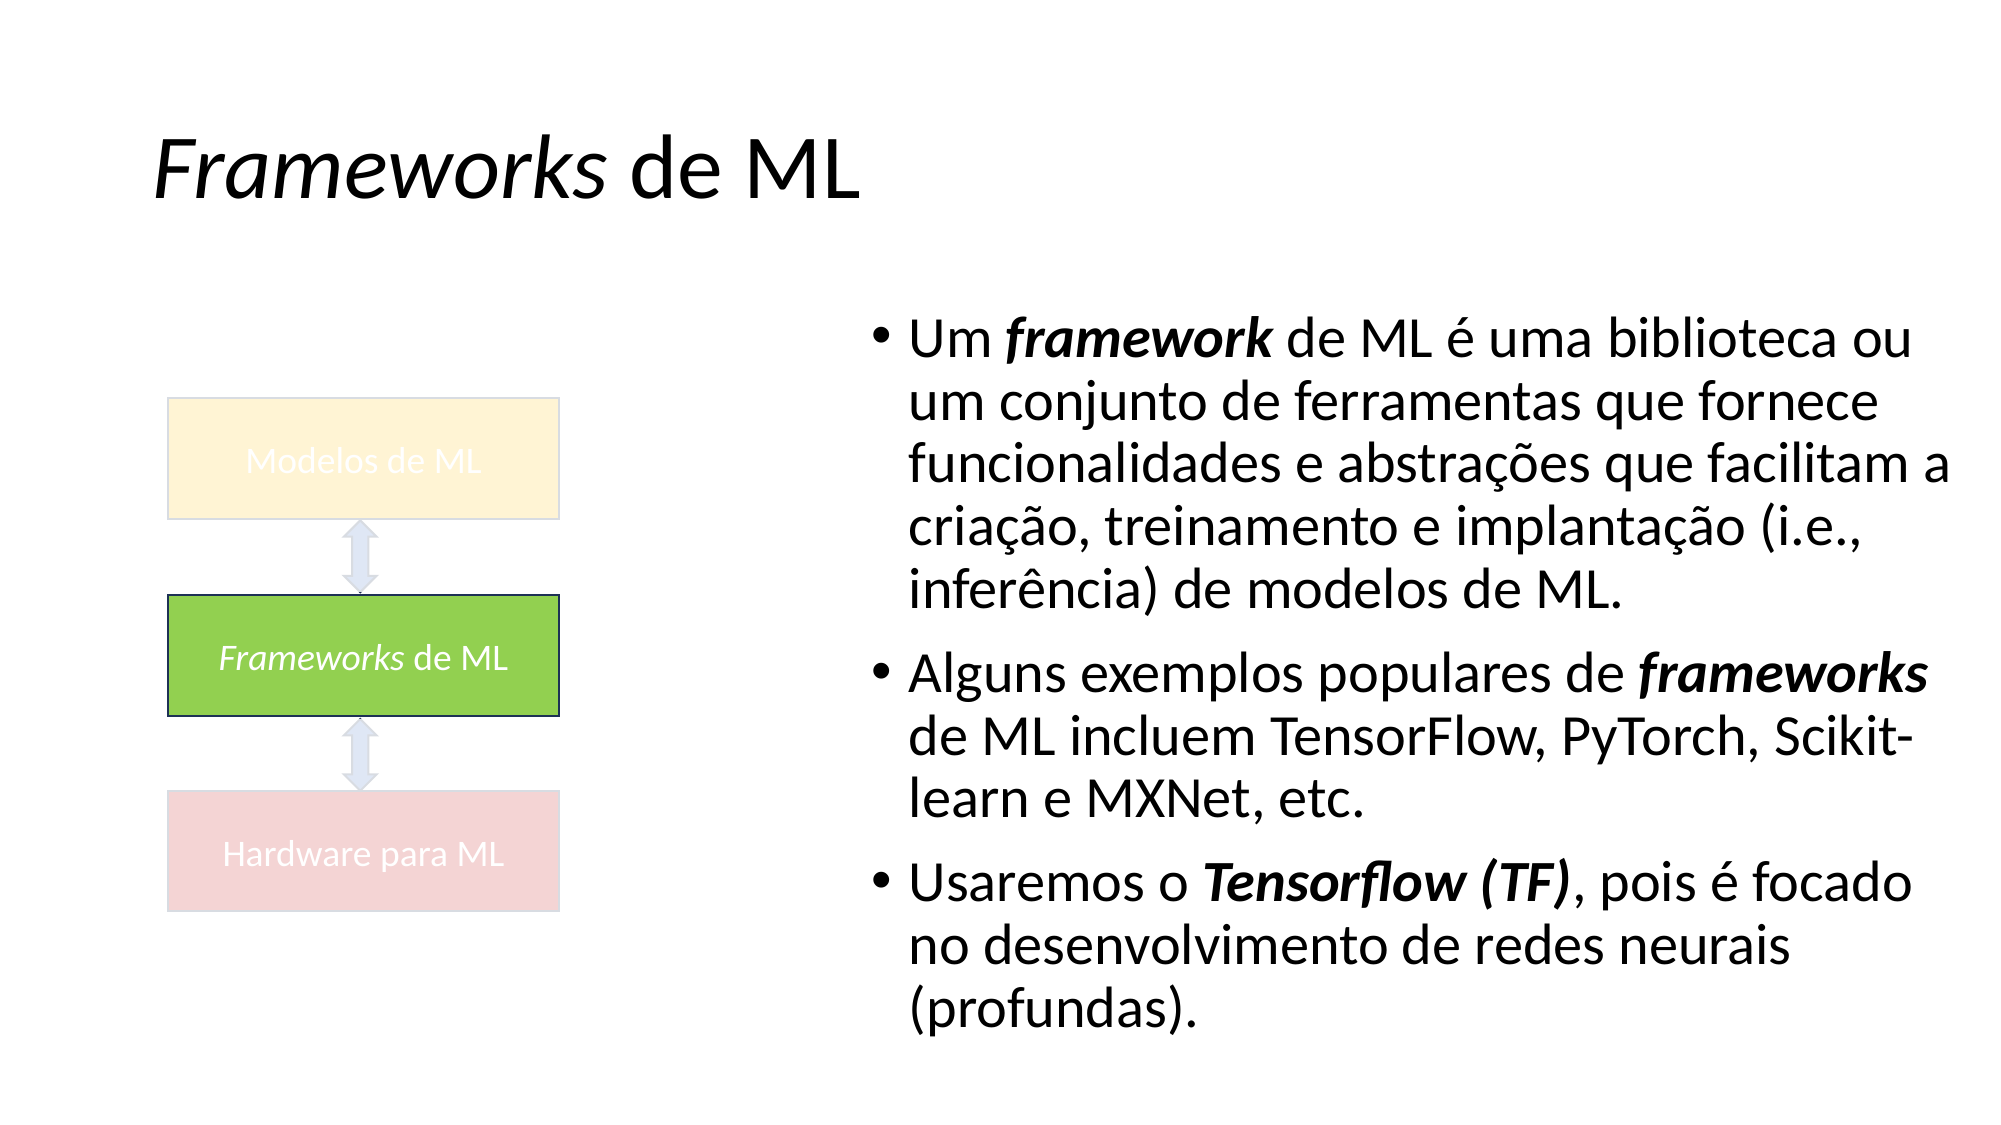

# Frameworks de ML

Um framework de ML é uma biblioteca ou um conjunto de ferramentas que fornece funcionalidades e abstrações que facilitam a criação, treinamento e implantação (i.e., inferência) de modelos de ML.
Alguns exemplos populares de frameworks de ML incluem TensorFlow, PyTorch, Scikit-learn e MXNet, etc.
Usaremos o Tensorflow (TF), pois é focado no desenvolvimento de redes neurais (profundas).
Modelos de ML

Frameworks de ML

Hardware para ML